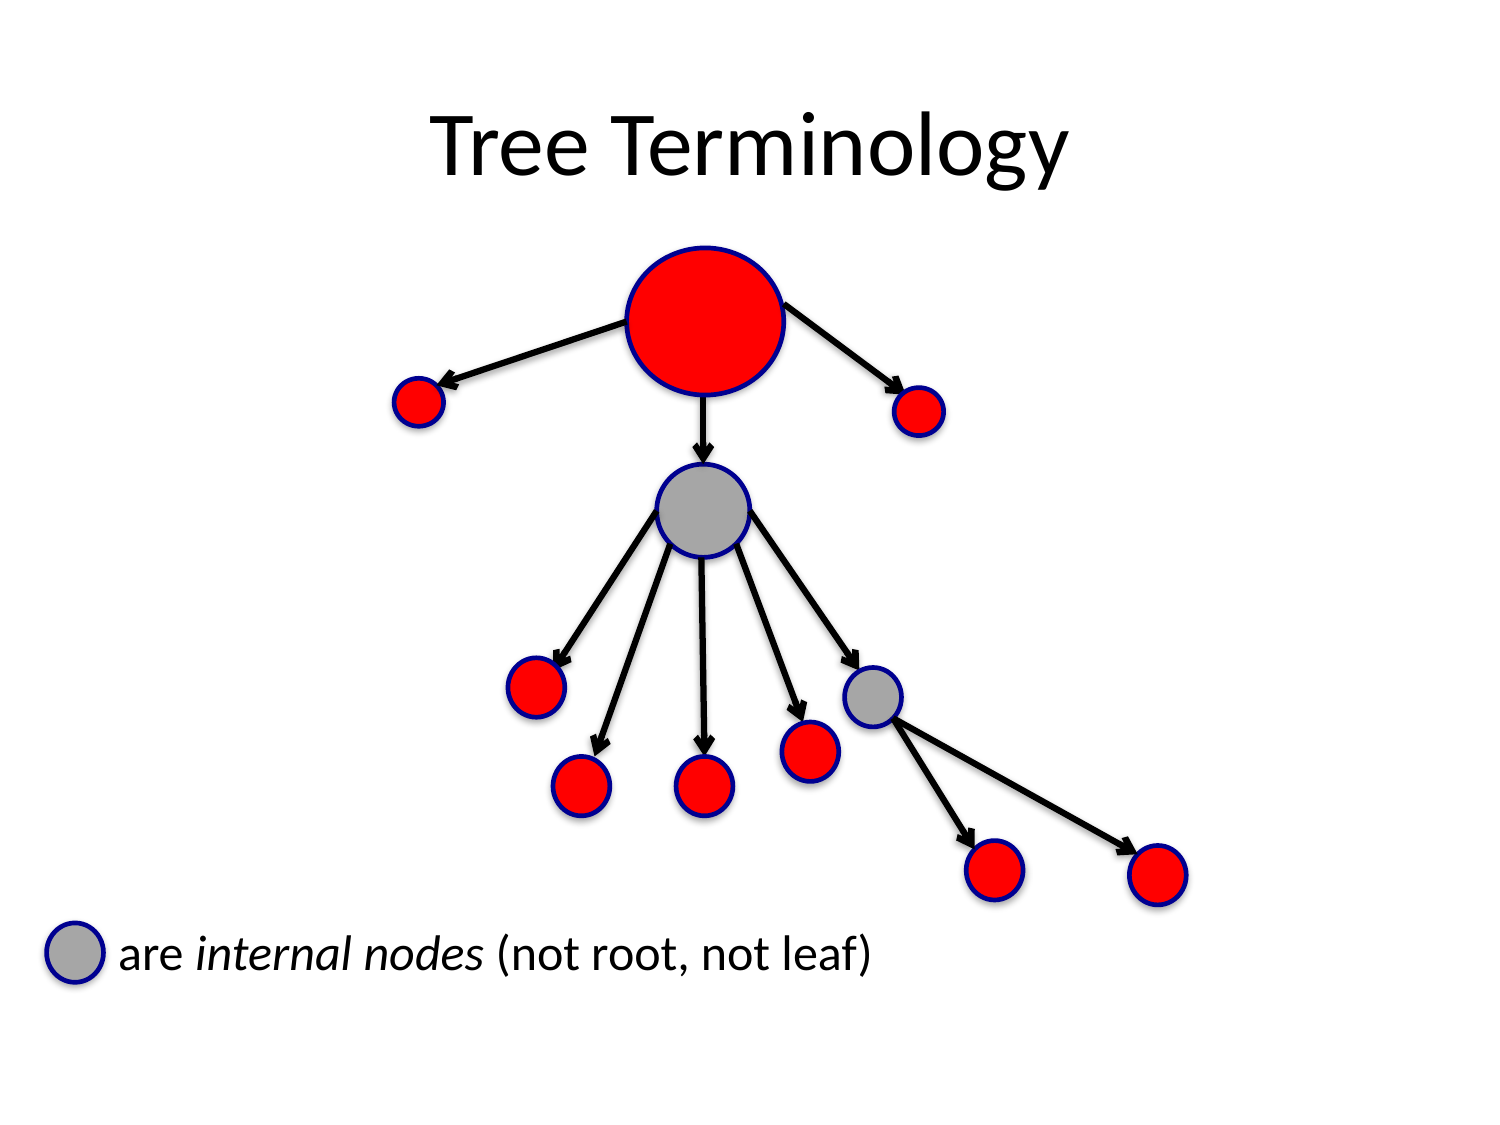

# Tree Terminology

are internal nodes (not root, not leaf)